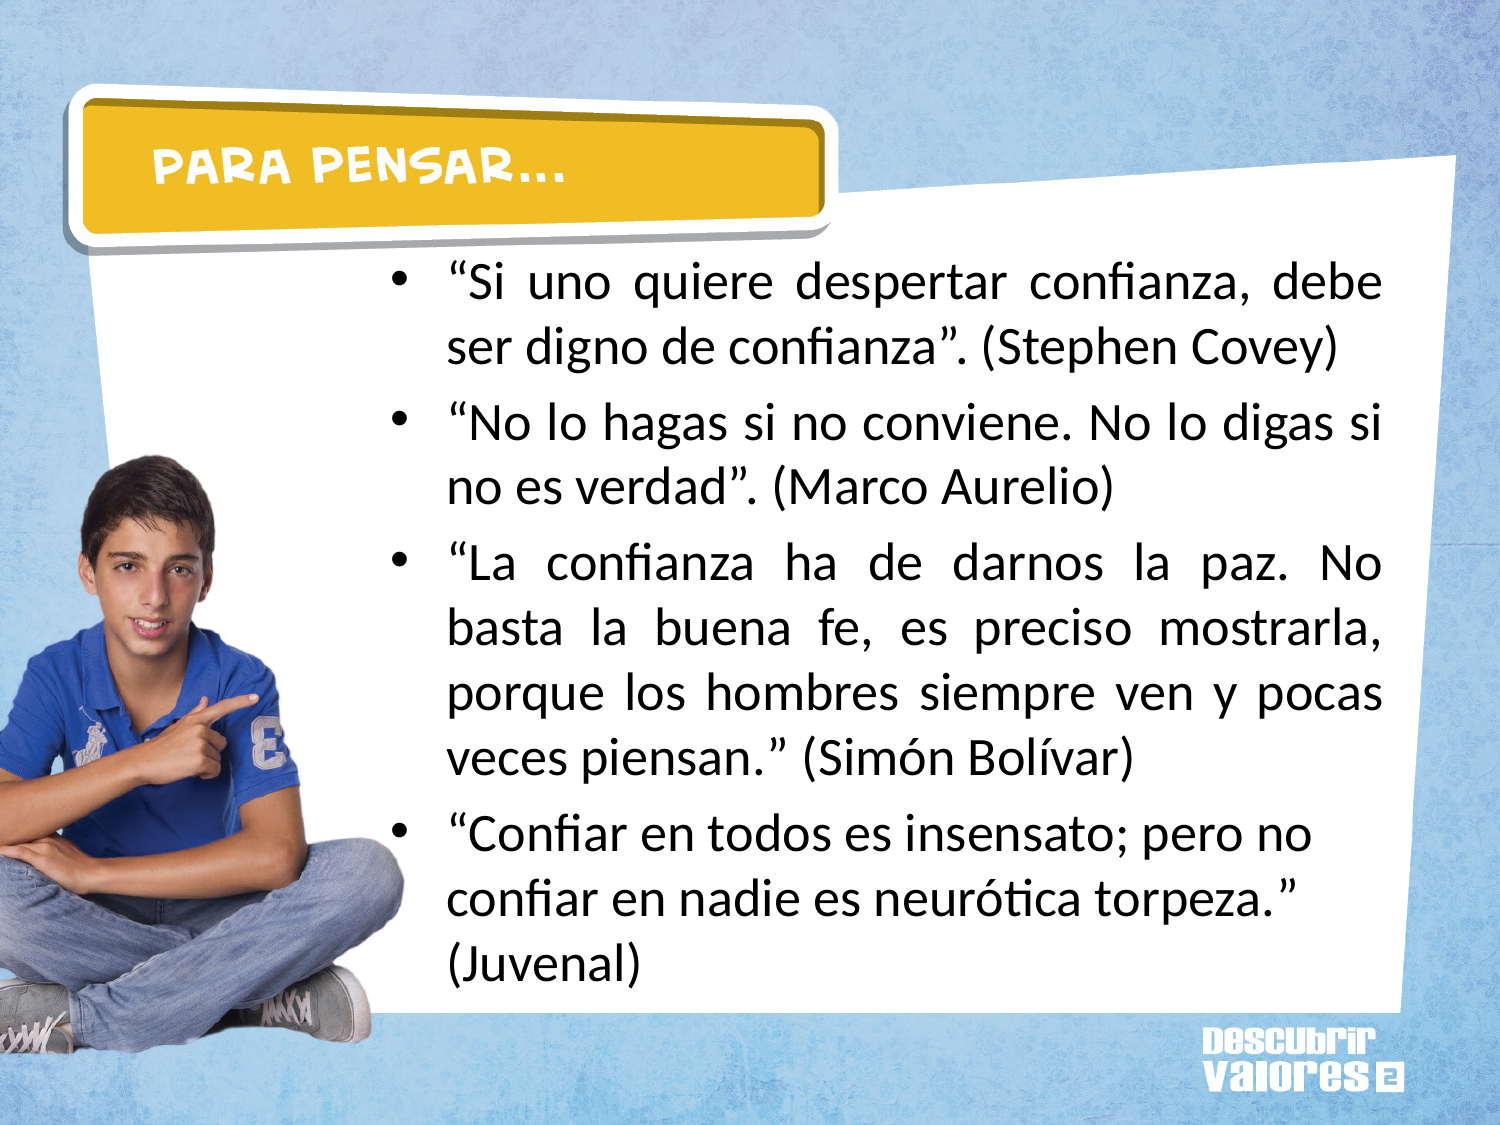

“Si uno quiere despertar confianza, debe ser digno de confianza”. (Stephen Covey)
“No lo hagas si no conviene. No lo digas si no es verdad”. (Marco Aurelio)
“La confianza ha de darnos la paz. No basta la buena fe, es preciso mostrarla, porque los hombres siempre ven y pocas veces piensan.” (Simón Bolívar)
“Confiar en todos es insensato; pero no confiar en nadie es neurótica torpeza.” (Juvenal)